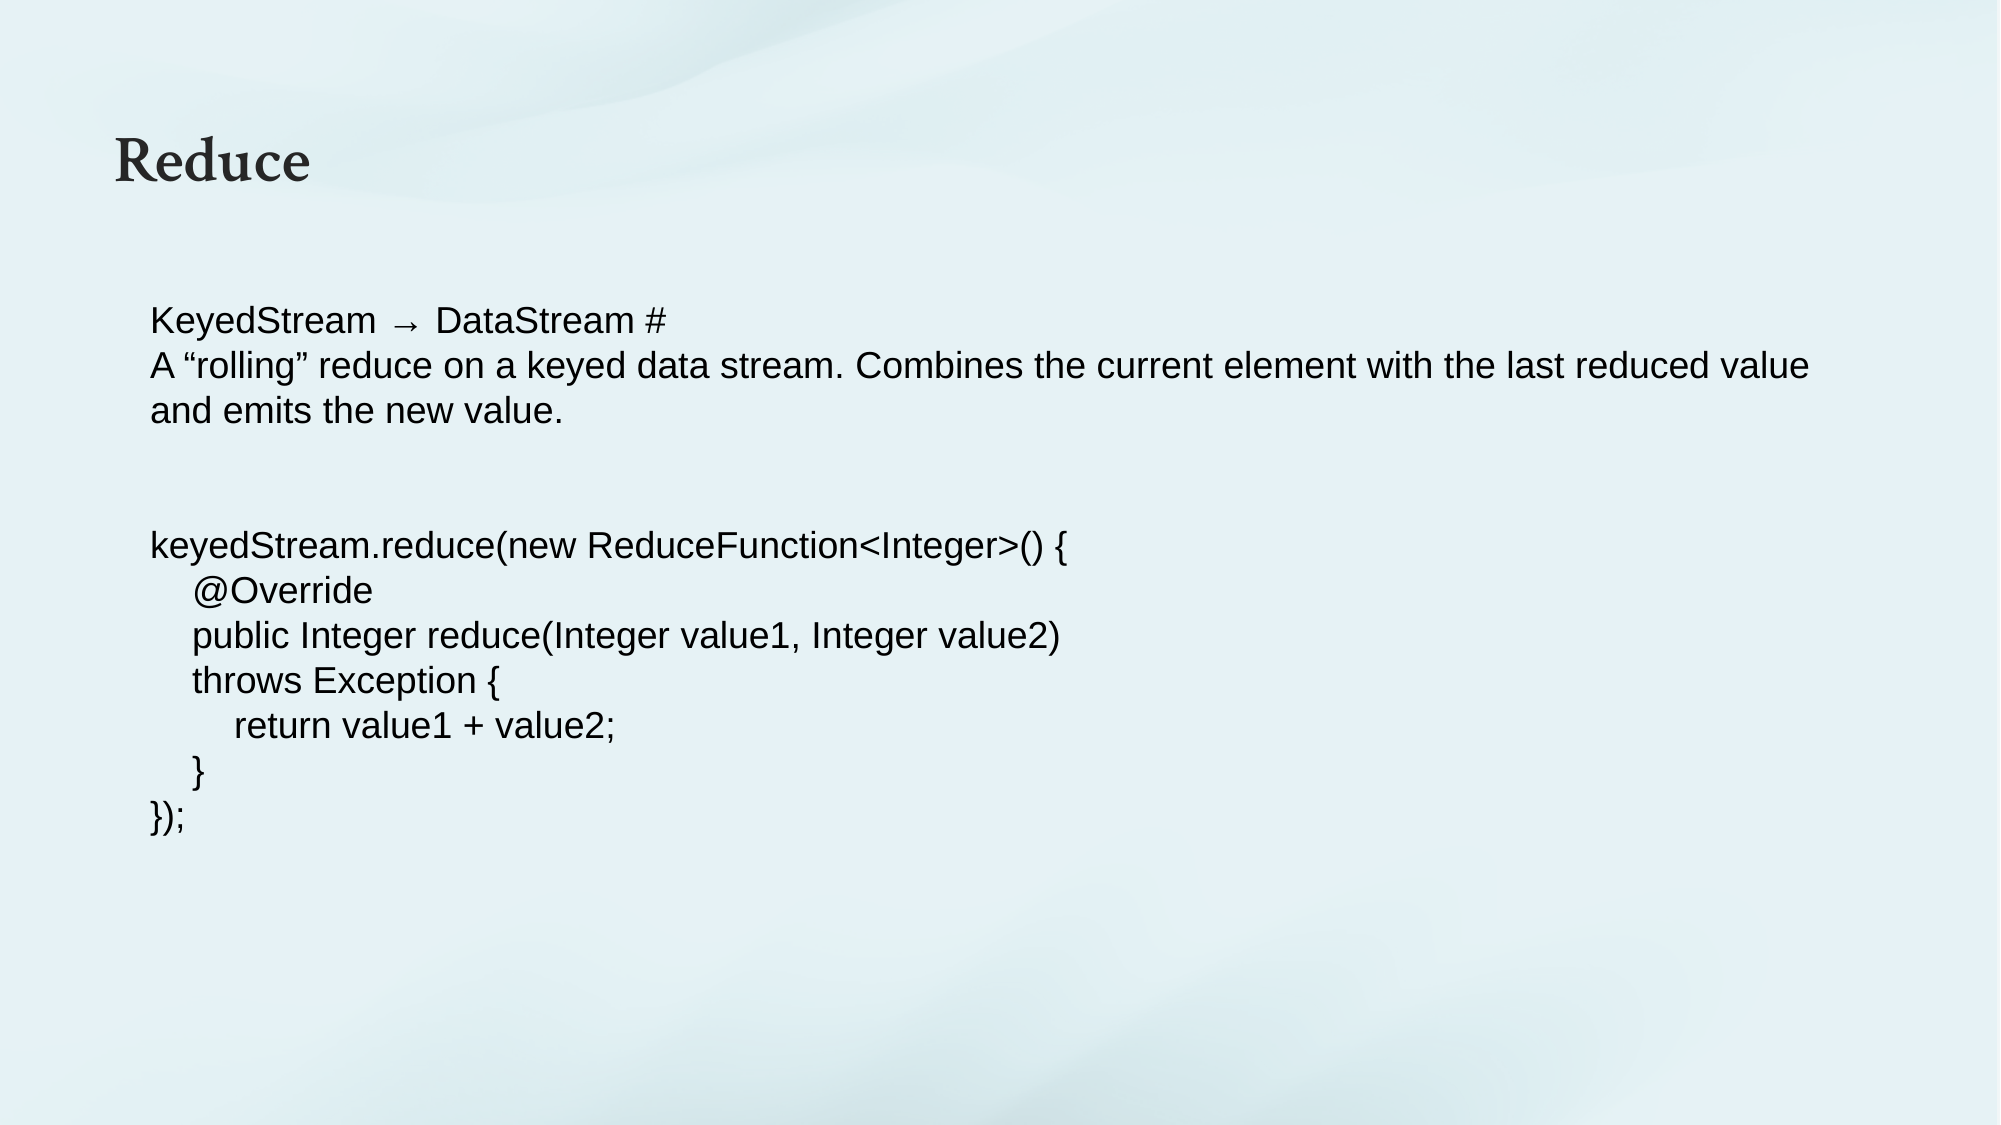

# Reduce
KeyedStream → DataStream #
A “rolling” reduce on a keyed data stream. Combines the current element with the last reduced value and emits the new value.

keyedStream.reduce(new ReduceFunction<Integer>() {
    @Override
    public Integer reduce(Integer value1, Integer value2)
    throws Exception {
        return value1 + value2;
    }
});